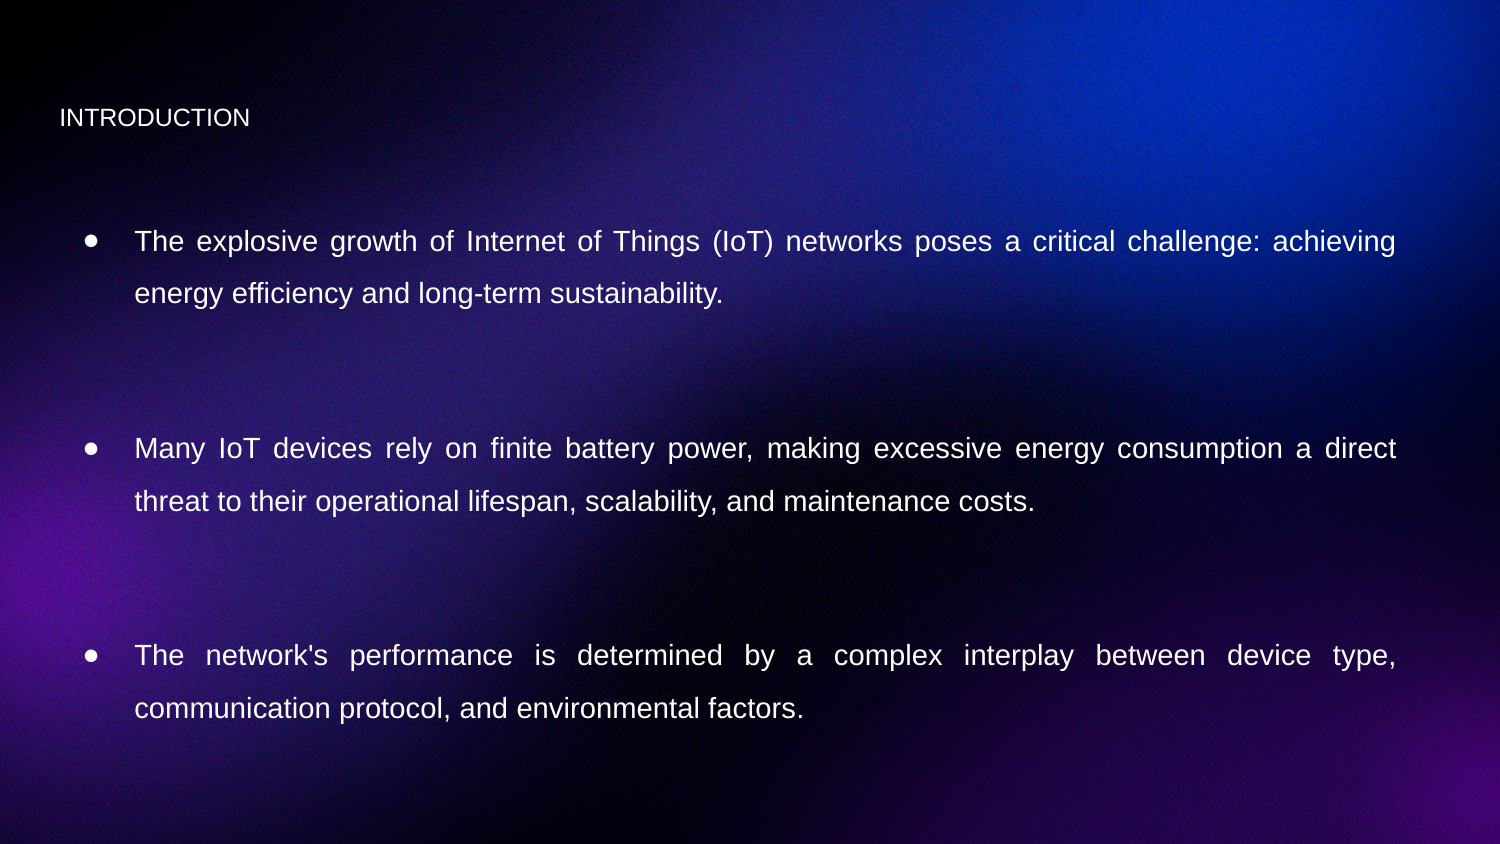

INTRODUCTION
# The explosive growth of Internet of Things (IoT) networks poses a critical challenge: achieving energy efficiency and long-term sustainability.

Many IoT devices rely on finite battery power, making excessive energy consumption a direct threat to their operational lifespan, scalability, and maintenance costs.

The network's performance is determined by a complex interplay between device type, communication protocol, and environmental factors.